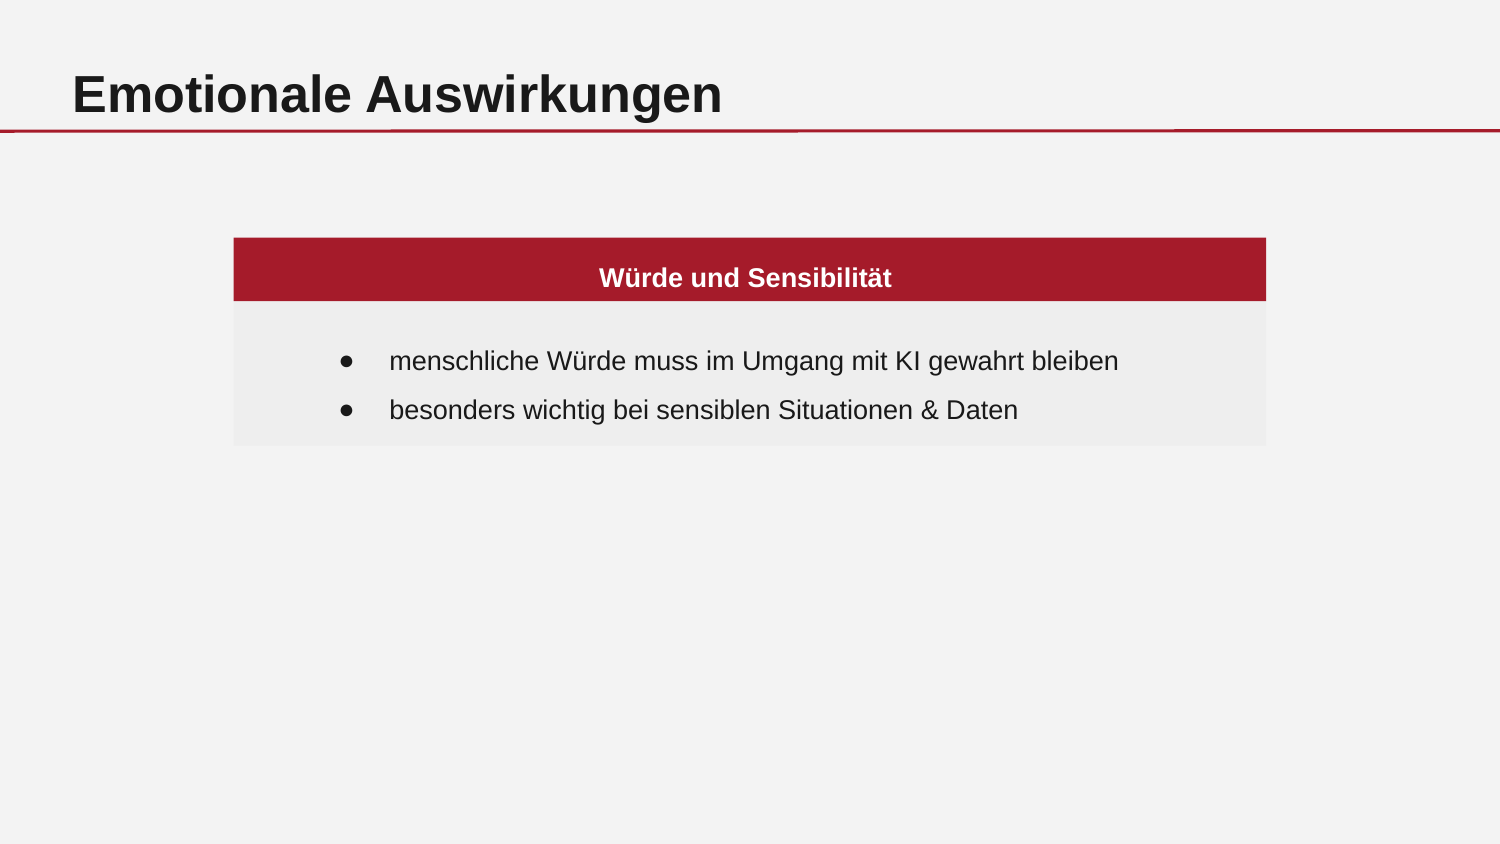

Emotionale Auswirkungen

Würde und Sensibilität

menschliche Würde muss im Umgang mit KI gewahrt bleiben
besonders wichtig bei sensiblen Situationen & Daten